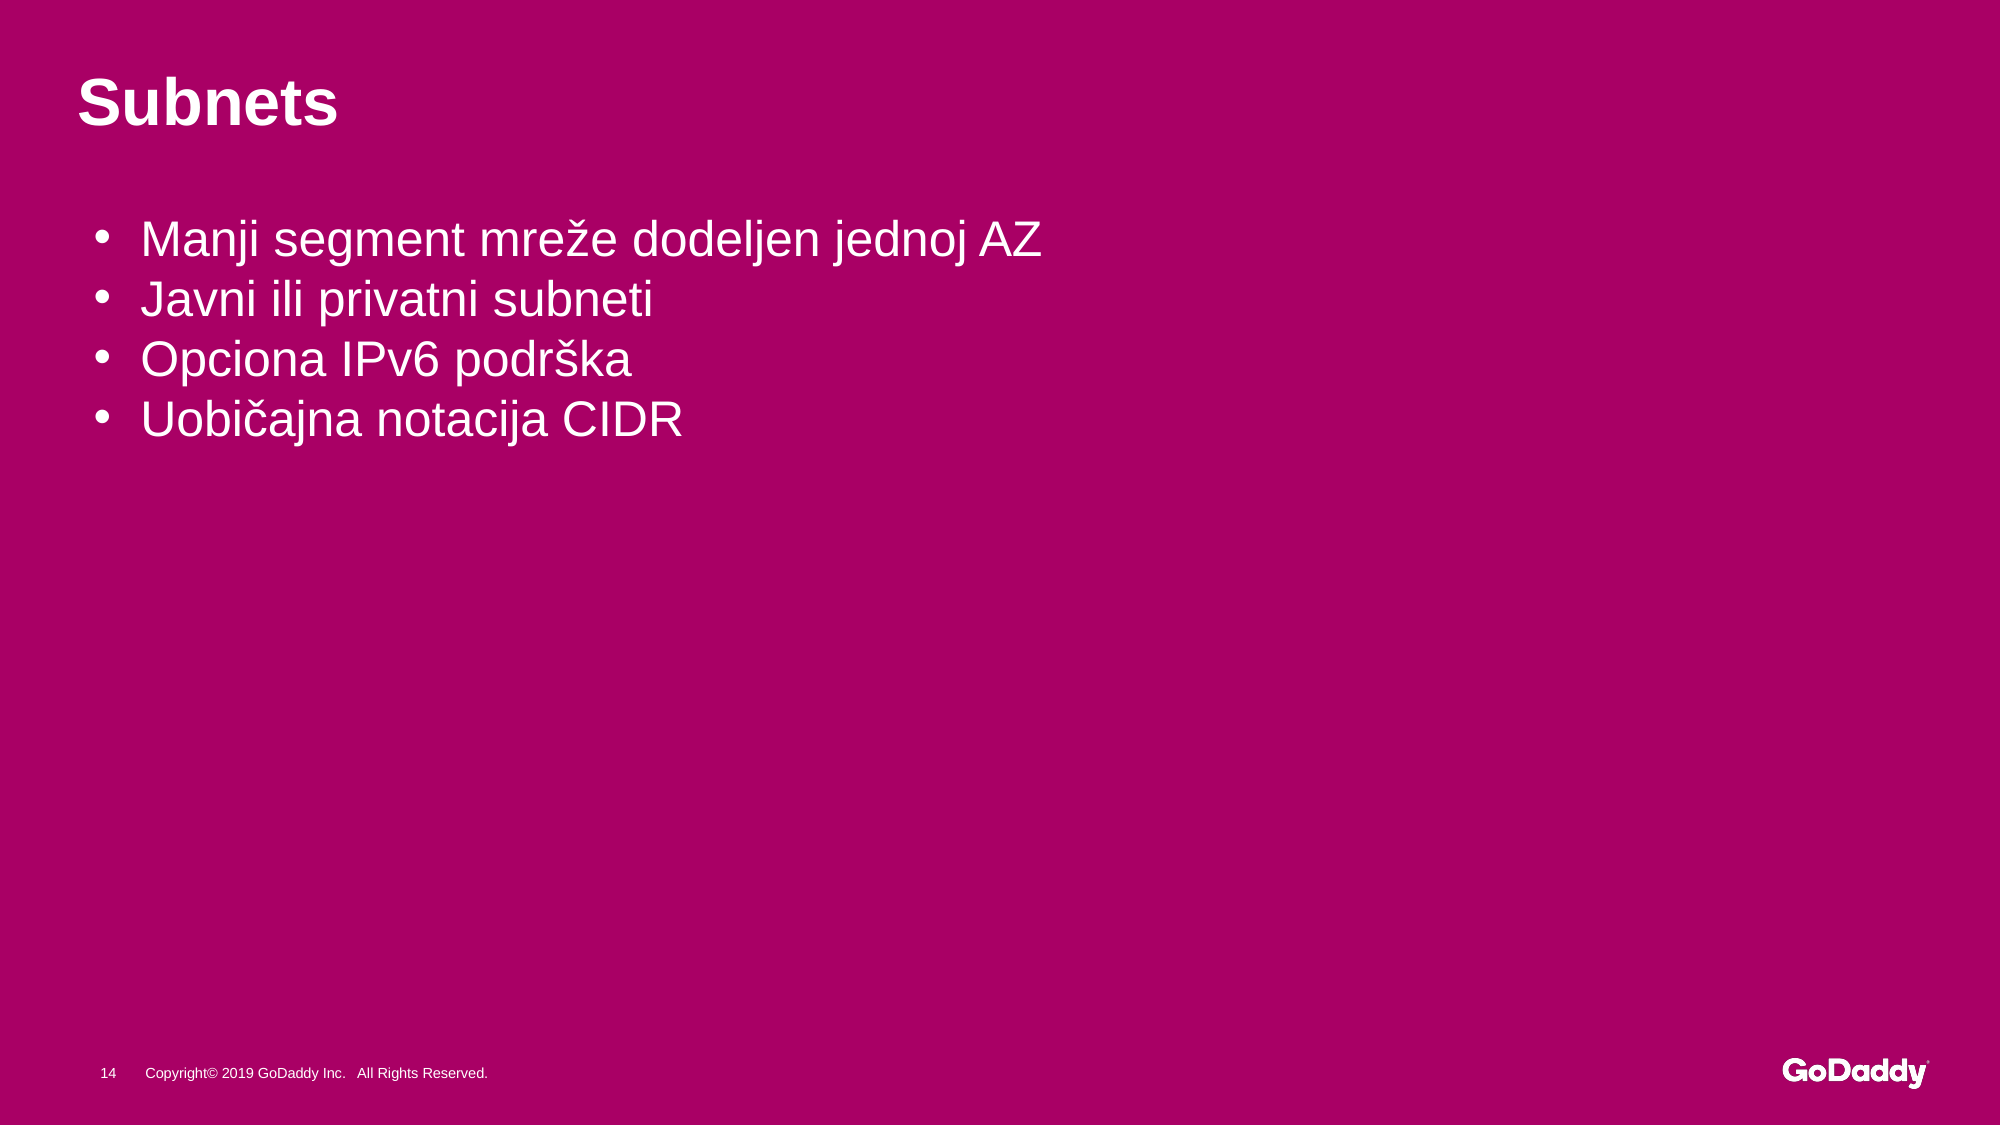

# Subnets
Manji segment mreže dodeljen jednoj AZ
Javni ili privatni subneti
Opciona IPv6 podrška
Uobičajna notacija CIDR

14
Copyright© 2019 GoDaddy Inc.   All Rights Reserved.